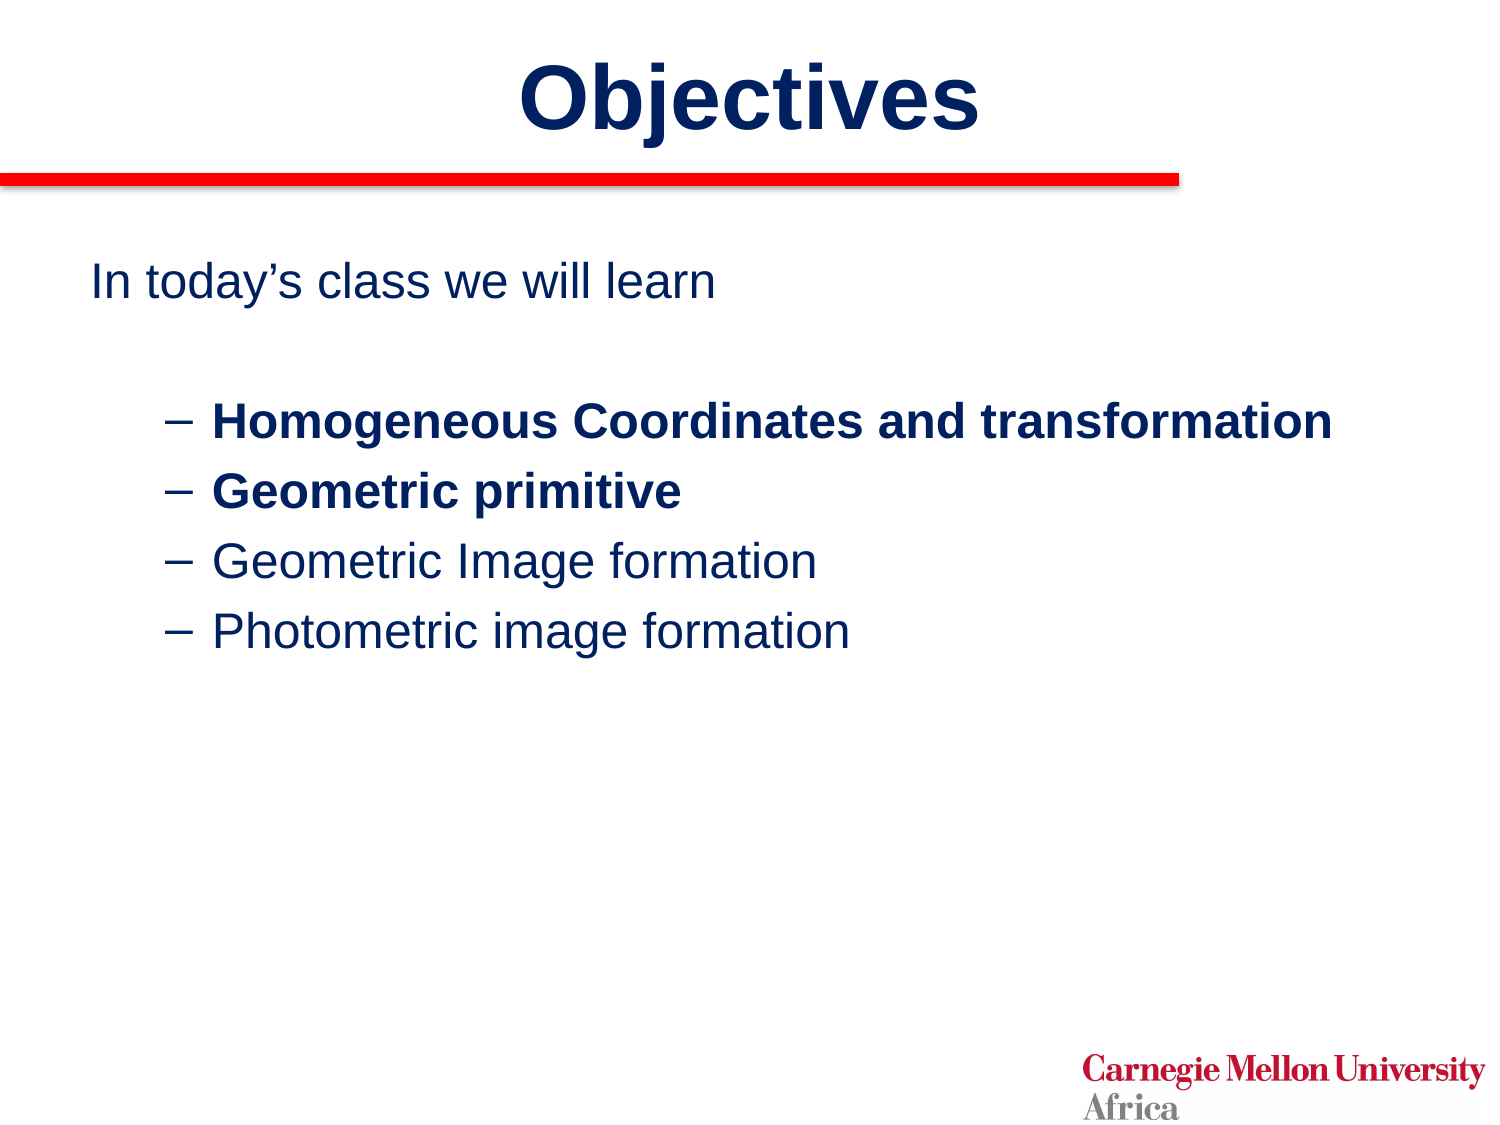

# Objectives
In today’s class we will learn

Homogeneous Coordinates and transformation
Geometric primitive
Geometric Image formation
Photometric image formation